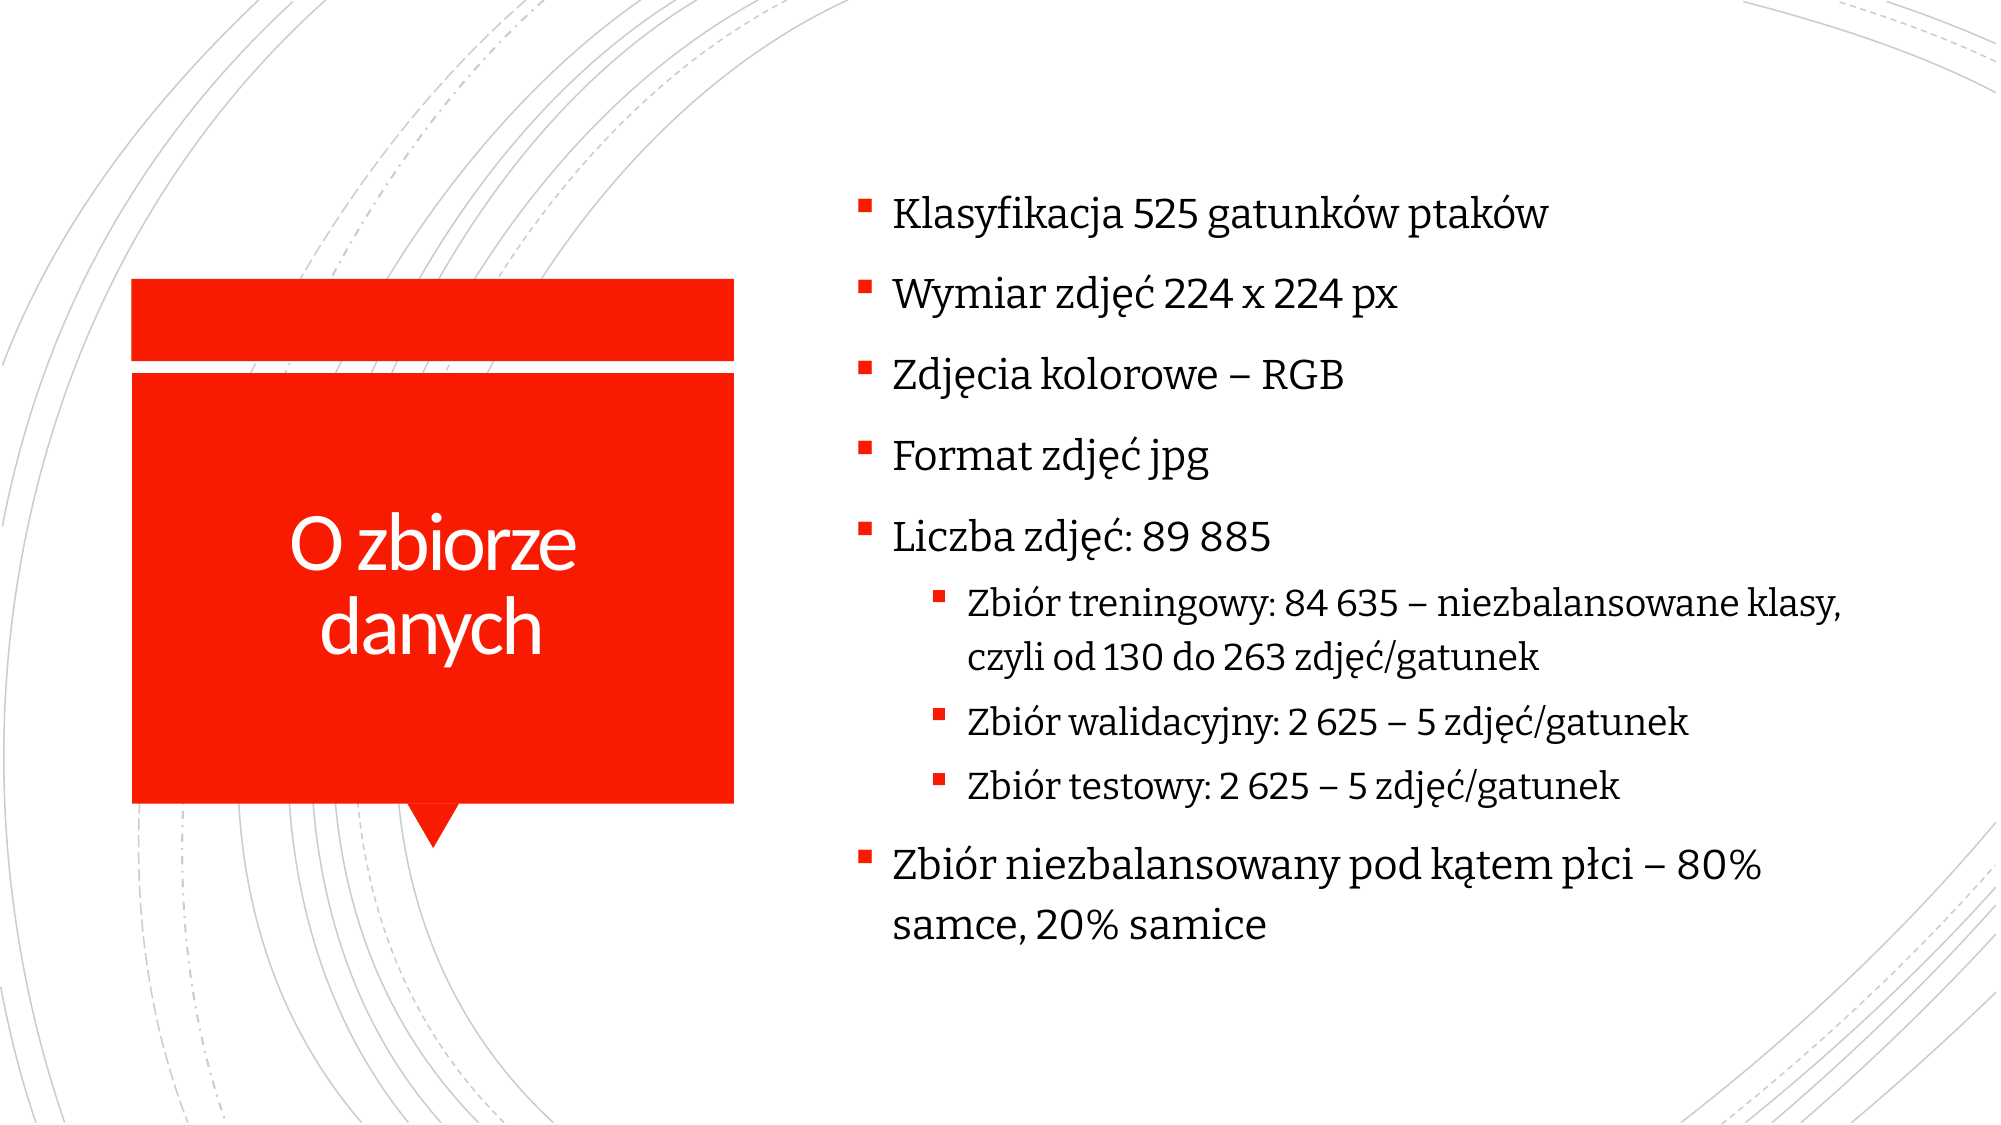

Klasyfikacja 525 gatunków ptaków
Wymiar zdjęć 224 x 224 px
Zdjęcia kolorowe – RGB
Format zdjęć jpg
Liczba zdjęć: 89 885
Zbiór treningowy: 84 635 – niezbalansowane klasy, czyli od 130 do 263 zdjęć/gatunek
Zbiór walidacyjny: 2 625 – 5 zdjęć/gatunek
Zbiór testowy: 2 625 – 5 zdjęć/gatunek
Zbiór niezbalansowany pod kątem płci – 80% samce, 20% samice
# O zbiorze danych